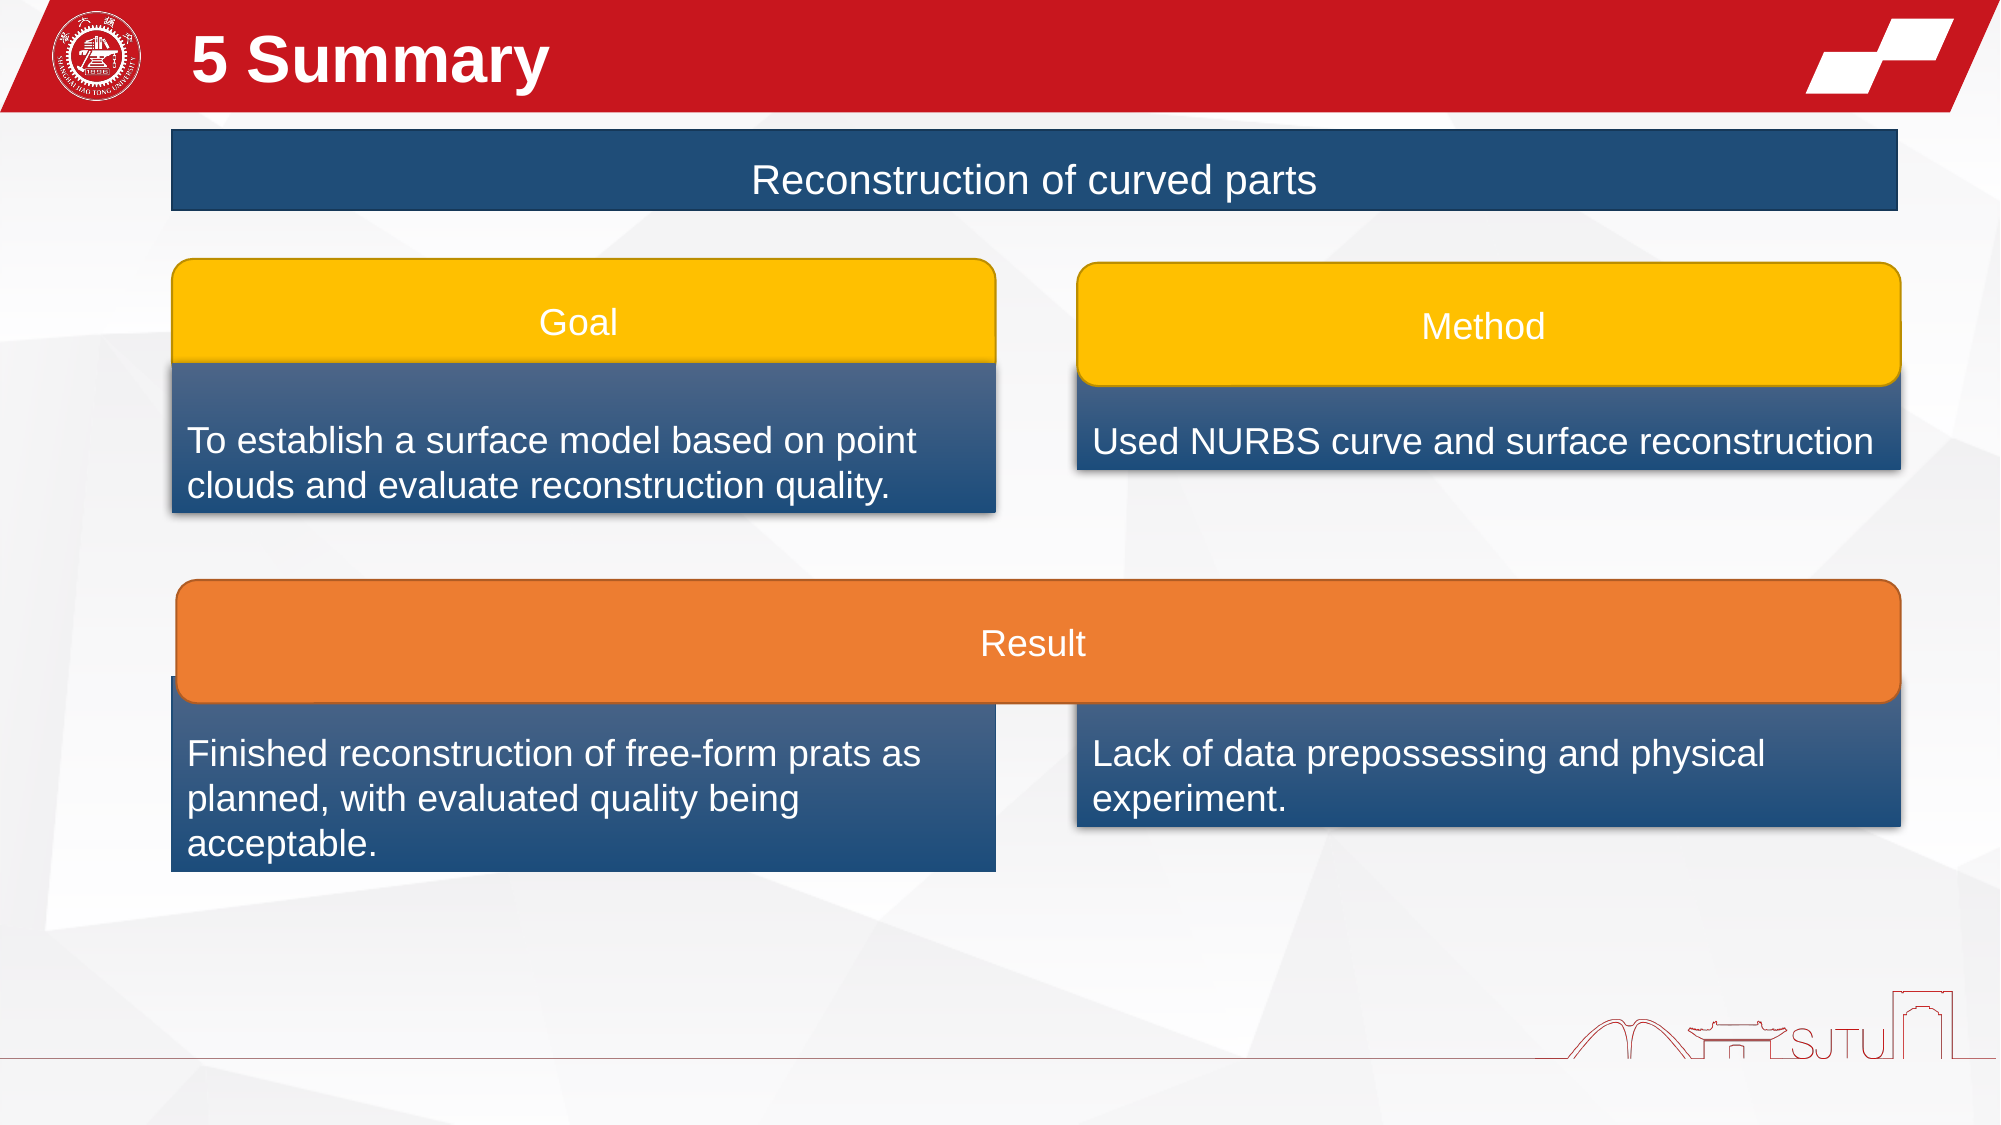

5 Summary
Reconstruction of curved parts
Goal
Method

To establish a surface model based on point clouds and evaluate reconstruction quality.

Used NURBS curve and surface reconstruction
Result

Finished reconstruction of free-form prats as planned, with evaluated quality being acceptable.

Lack of data prepossessing and physical experiment.